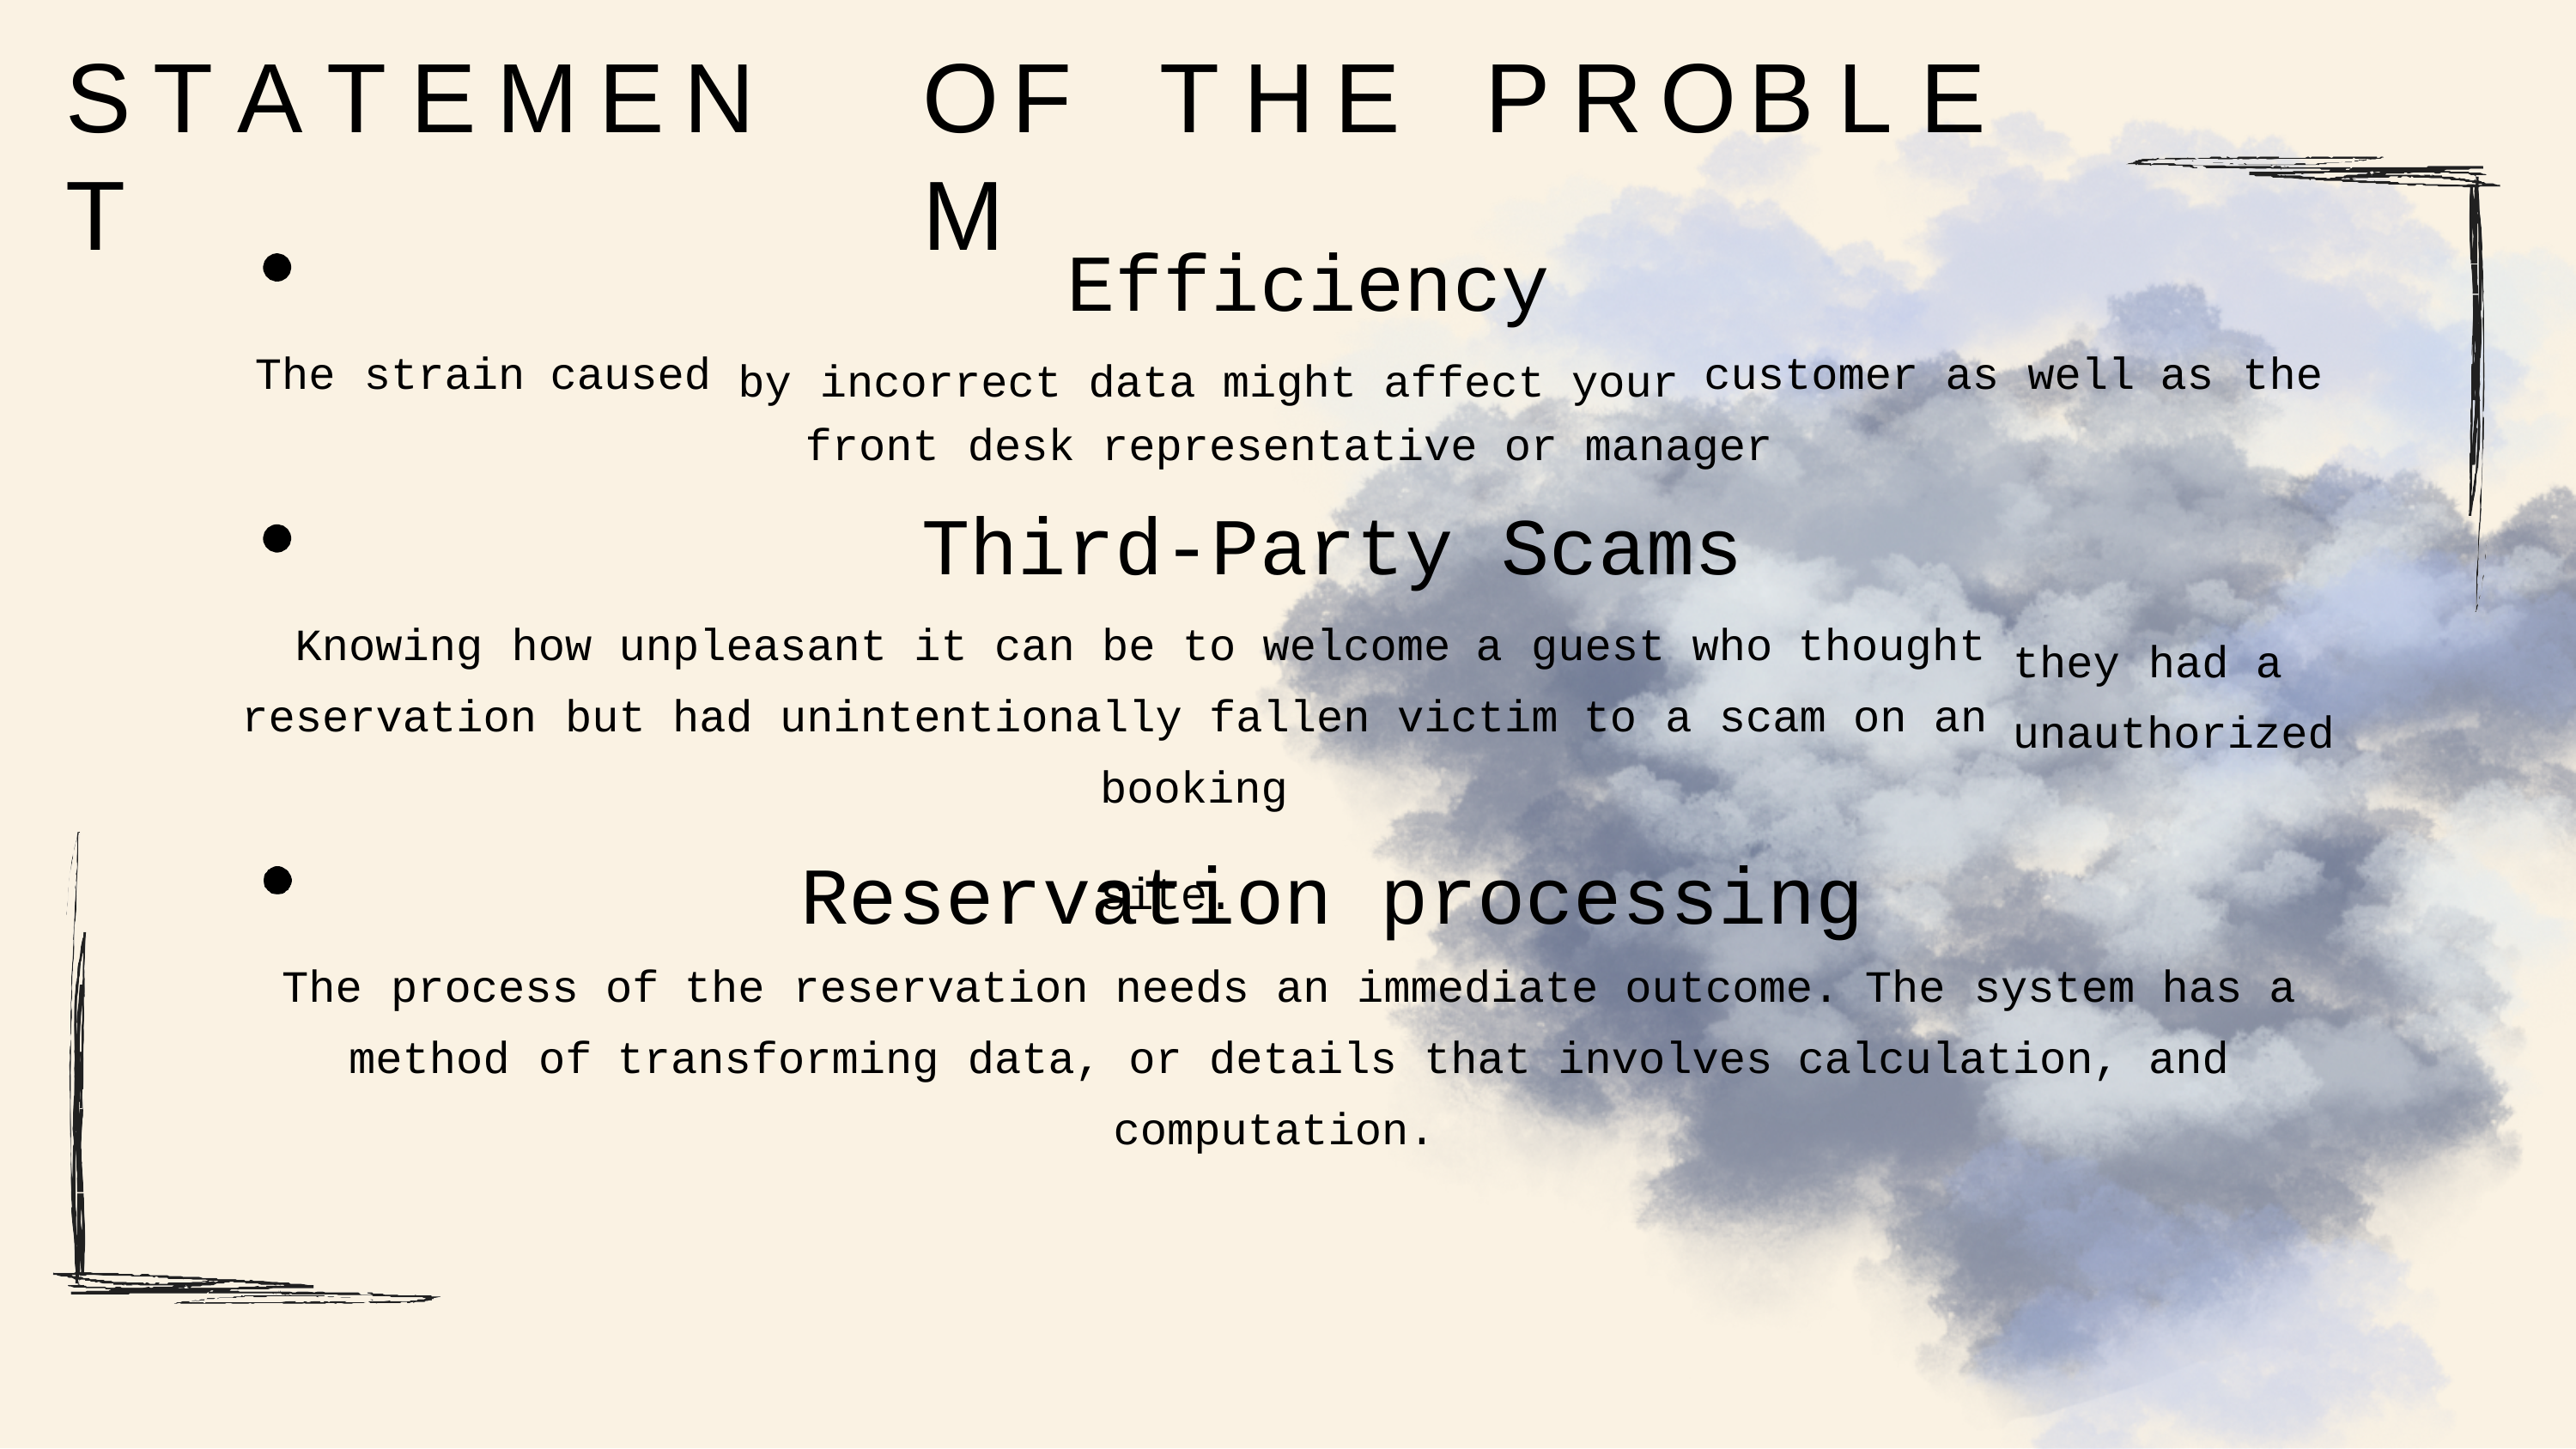

S	T	A	T	E	M	E	N	T
O	F	T	H	E	P	R	O	B	L	E	M

Efficiency
by	incorrect	data	might	affect	your

The	strain
caused
customer
as	well
as	the
front	desk	representative	or	manager
Third-Party Scams

Knowing	how	unpleasant	it	can	be	to	welcome
a	guest	who
thought
they	had	a unauthorized
reservation	but	had	unintentionally	fallen	victim
booking	site.
to	a	scam	on	an

Reservation processing
The	process	of
the	reservation	needs	an	immediate	outcome.
The	system	has	a
method	of
transforming	data,	or	details	that	involves
computation.
calculation,	and